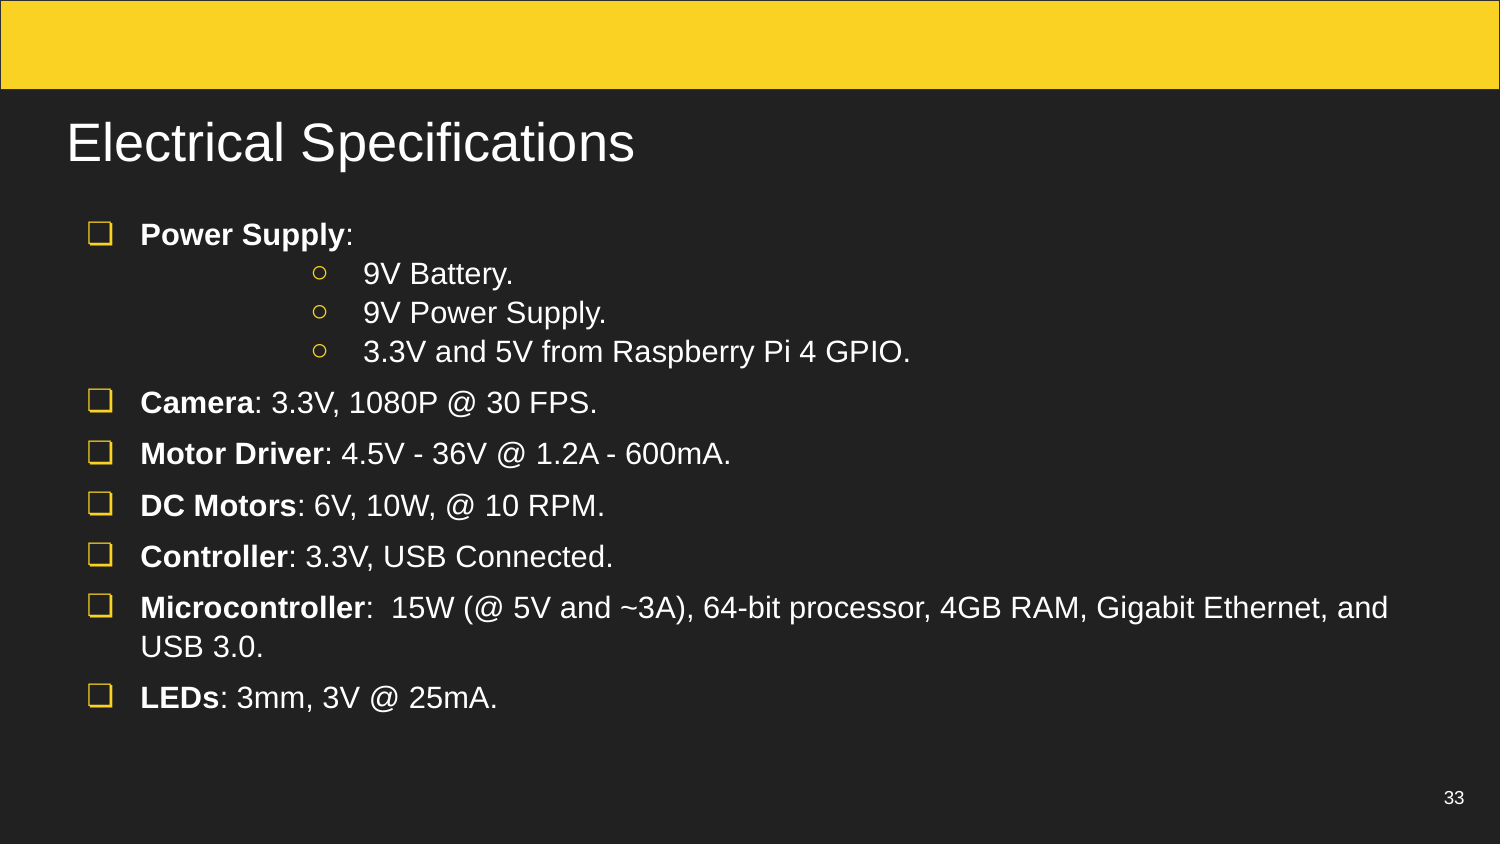

# Electrical Specifications
Power Supply:
9V Battery.
9V Power Supply.
3.3V and 5V from Raspberry Pi 4 GPIO.
Camera: 3.3V, 1080P @ 30 FPS.
Motor Driver: 4.5V - 36V @ 1.2A - 600mA.
DC Motors: 6V, 10W, @ 10 RPM.
Controller: 3.3V, USB Connected.
Microcontroller:  15W (@ 5V and ~3A), 64-bit processor, 4GB RAM, Gigabit Ethernet, and USB 3.0.
LEDs: 3mm, 3V @ 25mA.
33